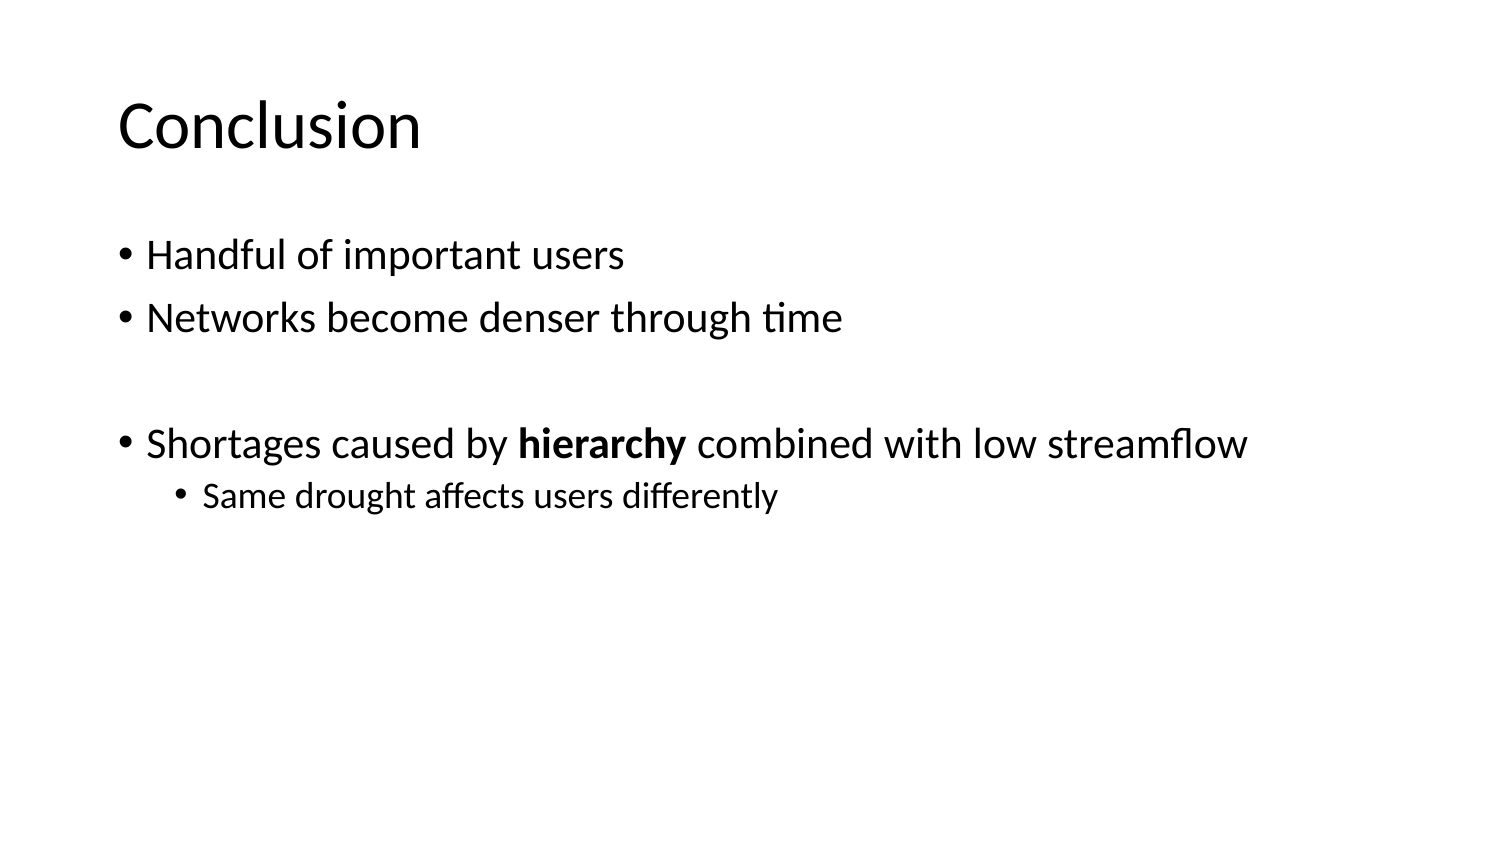

# Conclusion
Handful of important users
Networks become denser through time

Shortages caused by hierarchy combined with low streamflow
Same drought affects users differently